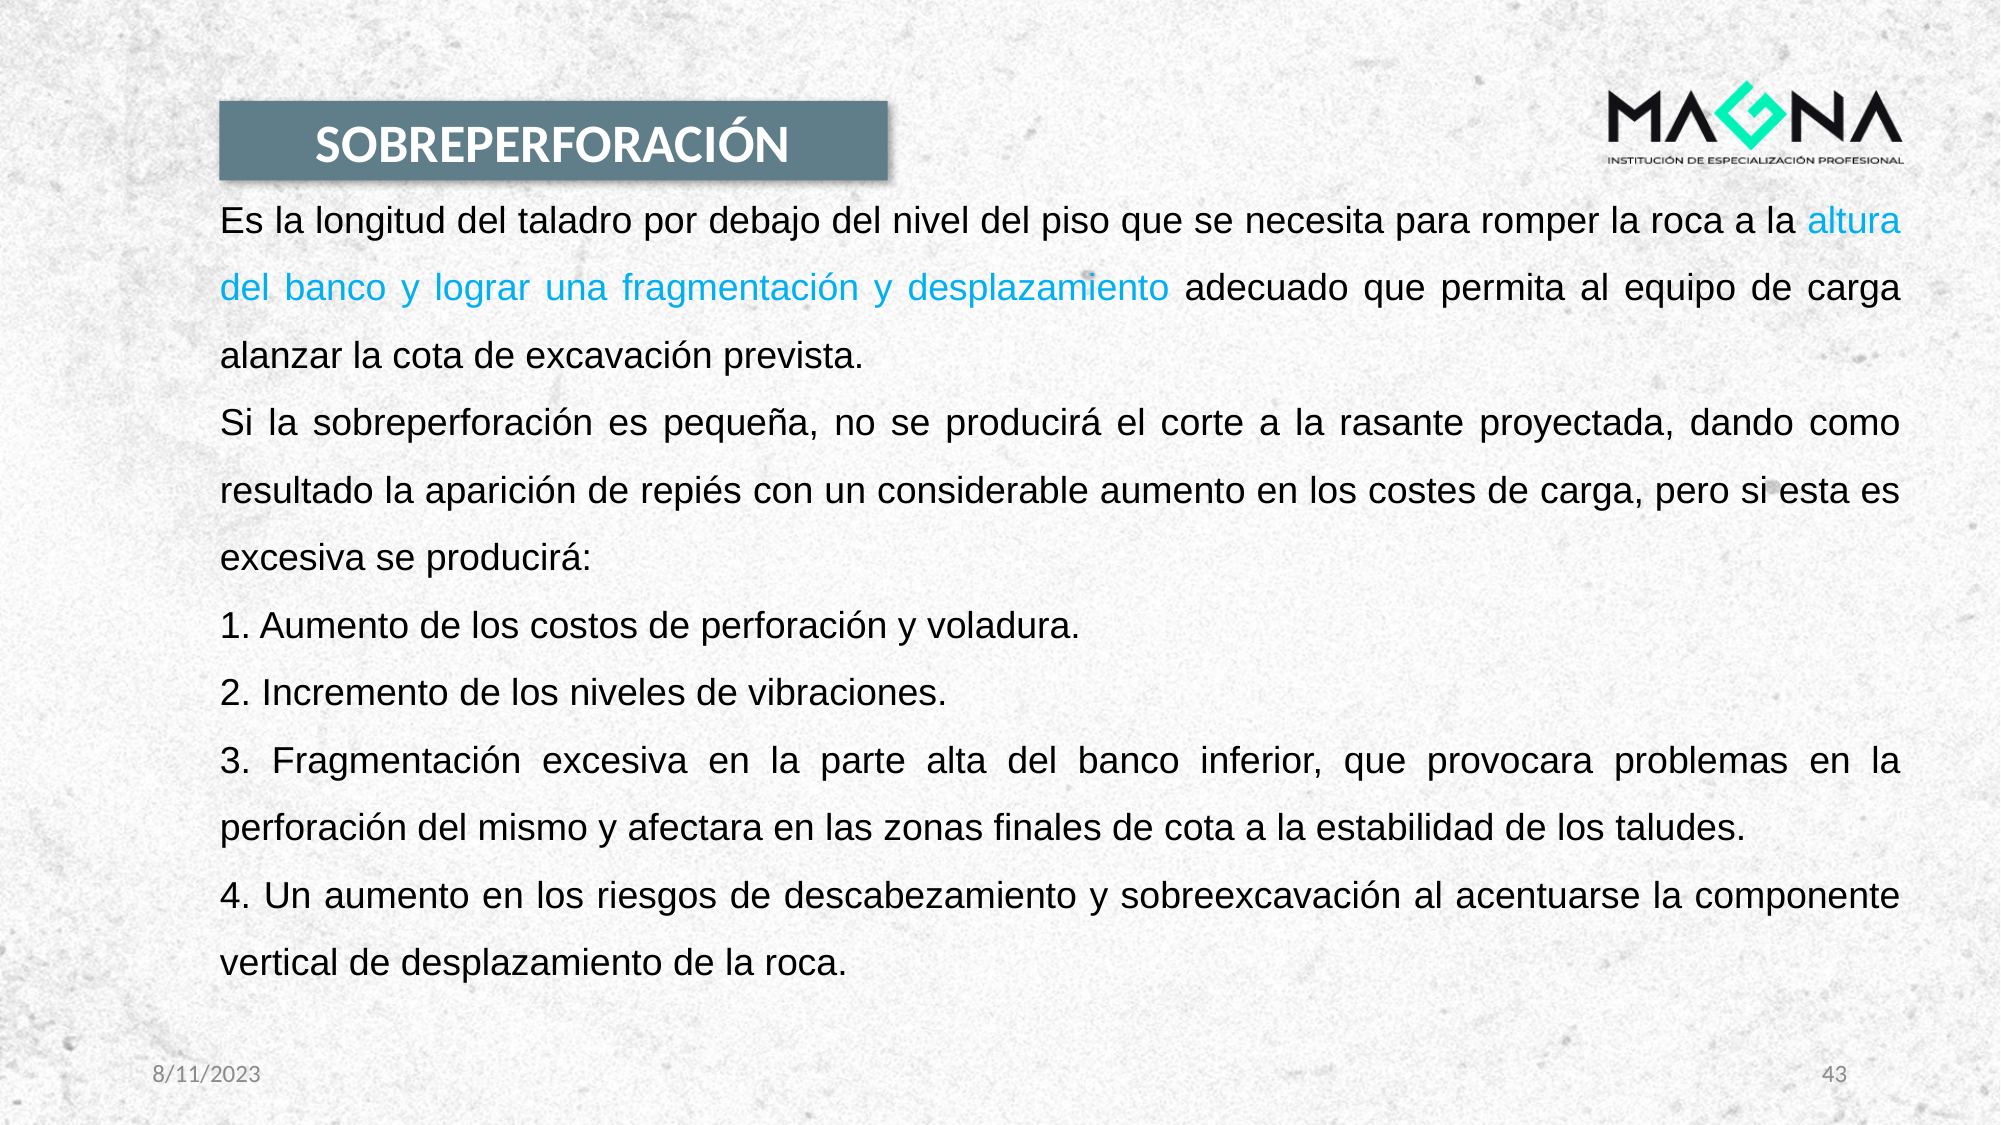

SOBREPERFORACIÓN
Es la longitud del taladro por debajo del nivel del piso que se necesita para romper la roca a la altura del banco y lograr una fragmentación y desplazamiento adecuado que permita al equipo de carga alanzar la cota de excavación prevista.
Si la sobreperforación es pequeña, no se producirá el corte a la rasante proyectada, dando como resultado la aparición de repiés con un considerable aumento en los costes de carga, pero si esta es excesiva se producirá:
1. Aumento de los costos de perforación y voladura.
2. Incremento de los niveles de vibraciones.
3. Fragmentación excesiva en la parte alta del banco inferior, que provocara problemas en la perforación del mismo y afectara en las zonas finales de cota a la estabilidad de los taludes.
4. Un aumento en los riesgos de descabezamiento y sobreexcavación al acentuarse la componente vertical de desplazamiento de la roca.
8/11/2023
43